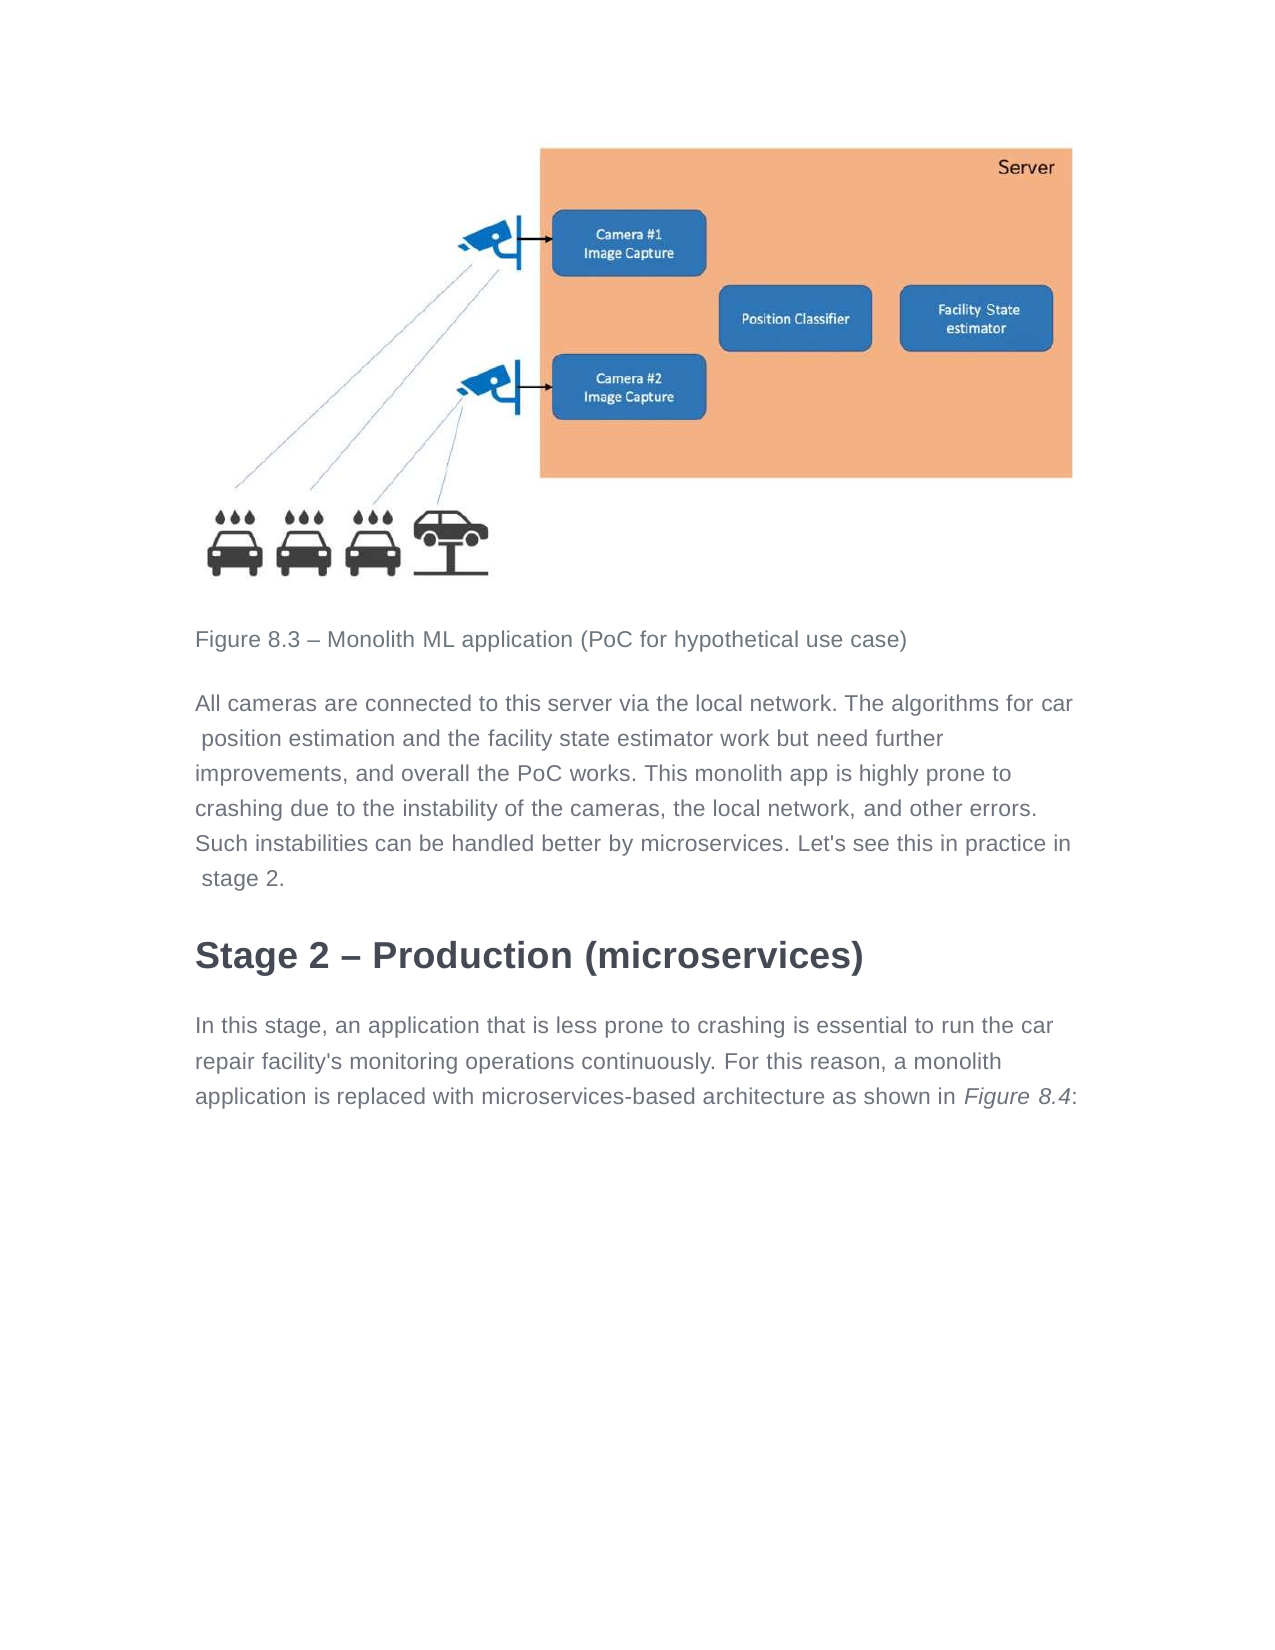

Figure 8.3 – Monolith ML application (PoC for hypothetical use case)

All cameras are connected to this server via the local network. The algorithms for car  position estimation and the facility state estimator work but need further  improvements, and overall the PoC works. This monolith app is highly prone to  crashing due to the instability of the cameras, the local network, and other errors.
Such instabilities can be handled better by microservices. Let's see this in practice in  stage 2.

Stage 2 – Production (microservices)
In this stage, an application that is less prone to crashing is essential to run the car  repair facility's monitoring operations continuously. For this reason, a monolith  application is replaced with microservices-based architecture as shown in Figure 8.4: